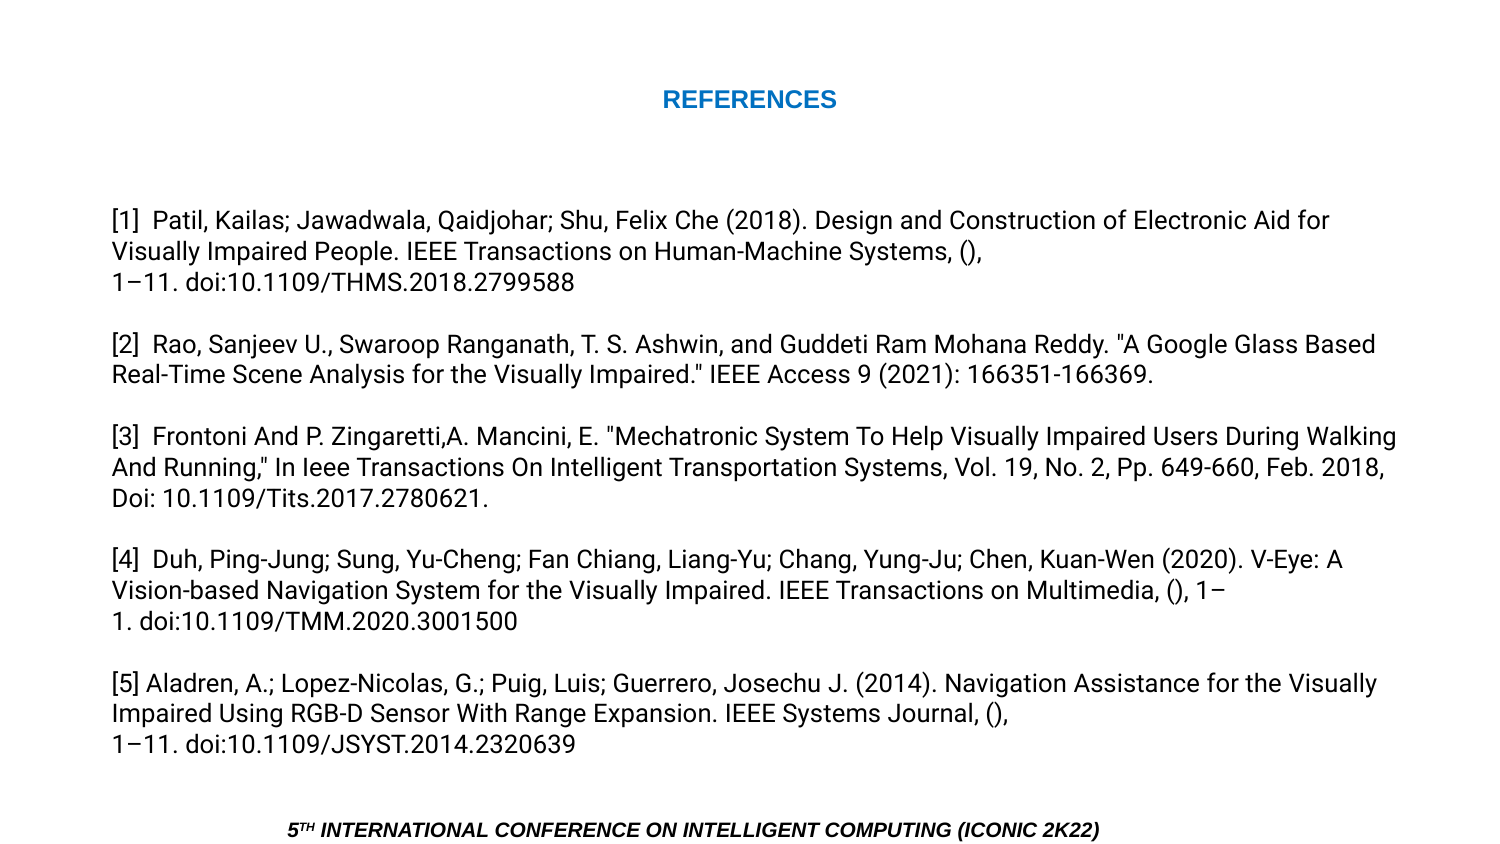

# REFERENCES
[1]  Patil, Kailas; Jawadwala, Qaidjohar; Shu, Felix Che (2018). Design and Construction of Electronic Aid for Visually Impaired People. IEEE Transactions on Human-Machine Systems, (), 1–11. doi:10.1109/THMS.2018.2799588

[2]  Rao, Sanjeev U., Swaroop Ranganath, T. S. Ashwin, and Guddeti Ram Mohana Reddy. "A Google Glass Based Real-Time Scene Analysis for the Visually Impaired." IEEE Access 9 (2021): 166351-166369.

[3]  Frontoni And P. Zingaretti,A. Mancini, E. "Mechatronic System To Help Visually Impaired Users During Walking And Running," In Ieee Transactions On Intelligent Transportation Systems, Vol. 19, No. 2, Pp. 649-660, Feb. 2018, Doi: 10.1109/Tits.2017.2780621.

[4]  Duh, Ping-Jung; Sung, Yu-Cheng; Fan Chiang, Liang-Yu; Chang, Yung-Ju; Chen, Kuan-Wen (2020). V-Eye: A Vision-based Navigation System for the Visually Impaired. IEEE Transactions on Multimedia, (), 1–1. doi:10.1109/TMM.2020.3001500

[5] Aladren, A.; Lopez-Nicolas, G.; Puig, Luis; Guerrero, Josechu J. (2014). Navigation Assistance for the Visually Impaired Using RGB-D Sensor With Range Expansion. IEEE Systems Journal, (), 1–11. doi:10.1109/JSYST.2014.2320639

5TH INTERNATIONAL CONFERENCE ON INTELLIGENT COMPUTING (ICONIC 2K22)